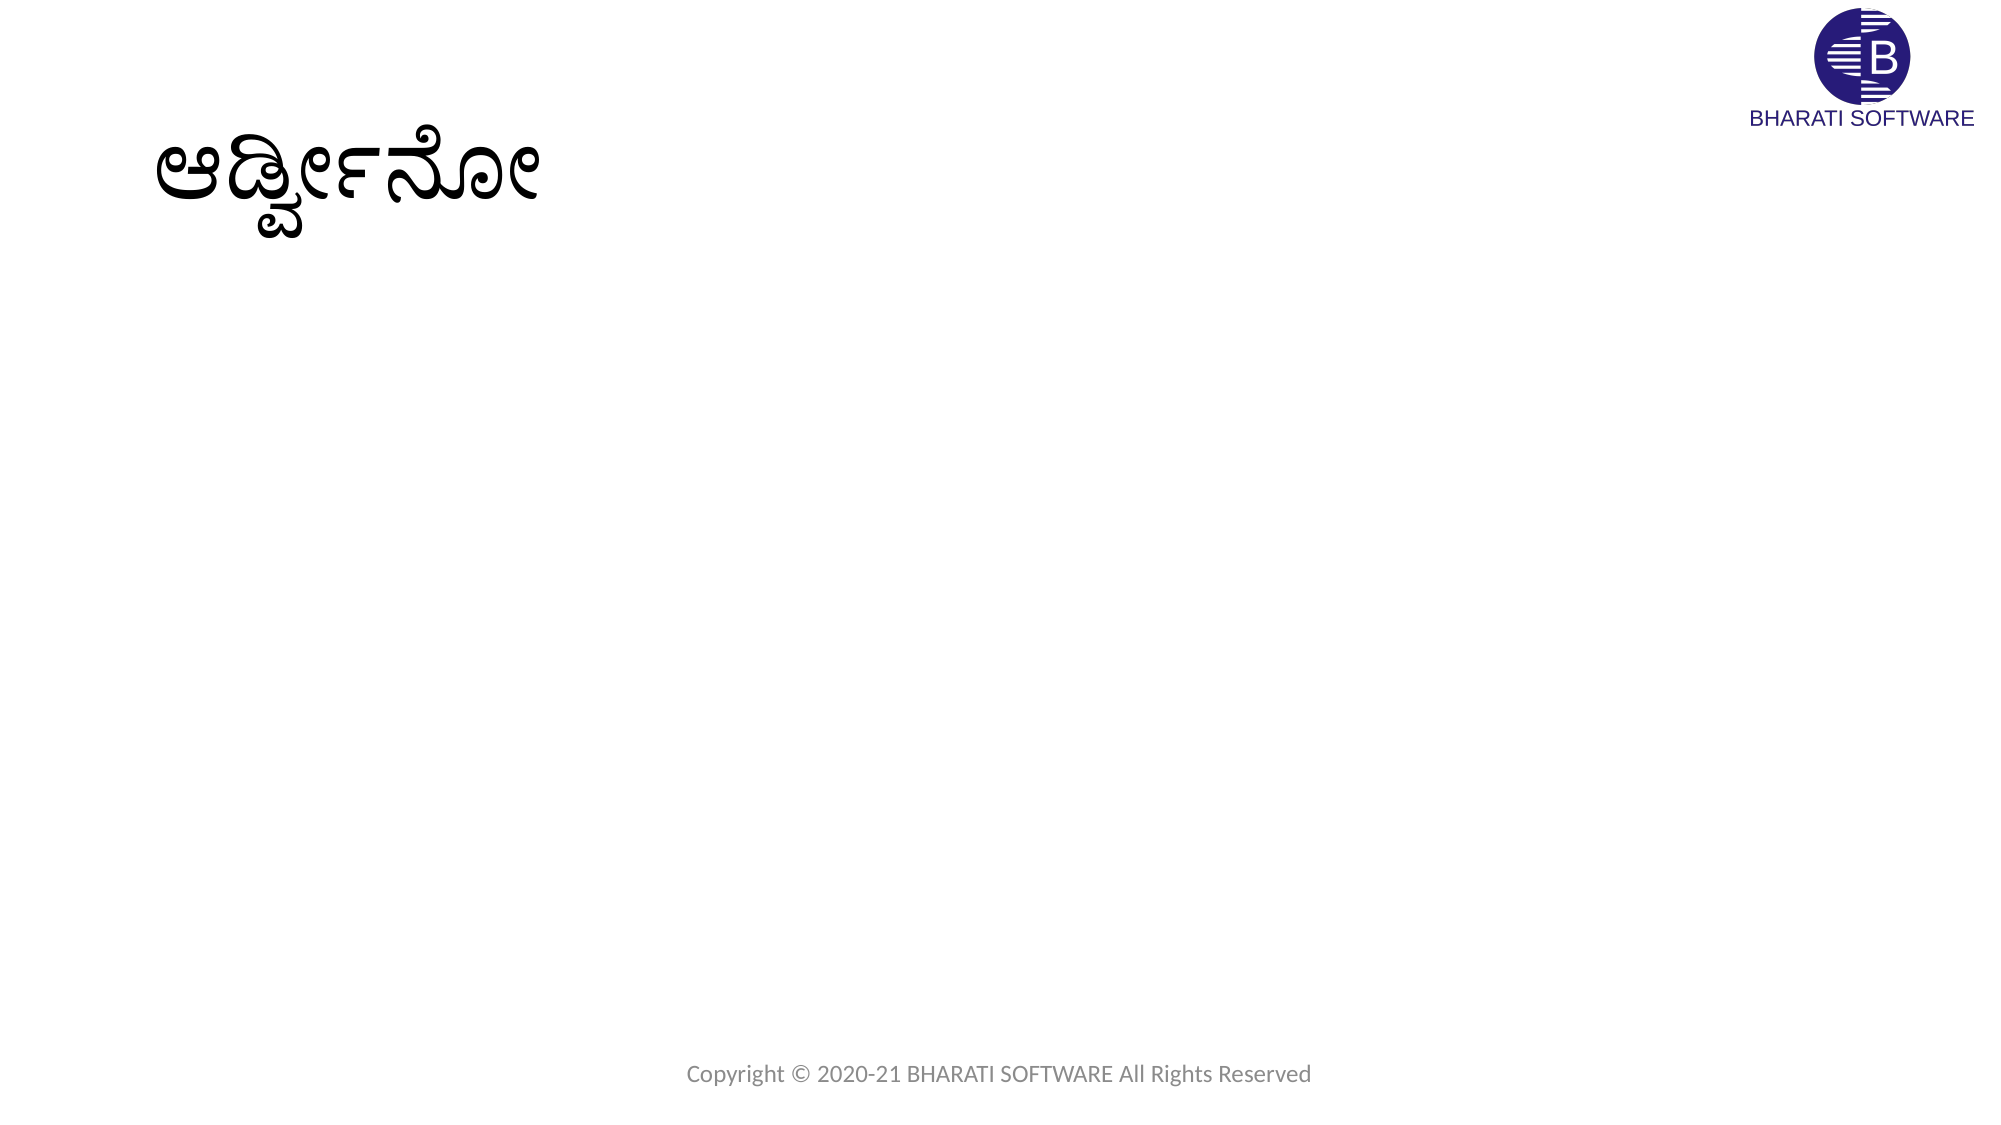

# ಆರ್ಡ್ವೀನೋ

Copyright © 2020-21 BHARATI SOFTWARE All Rights Reserved